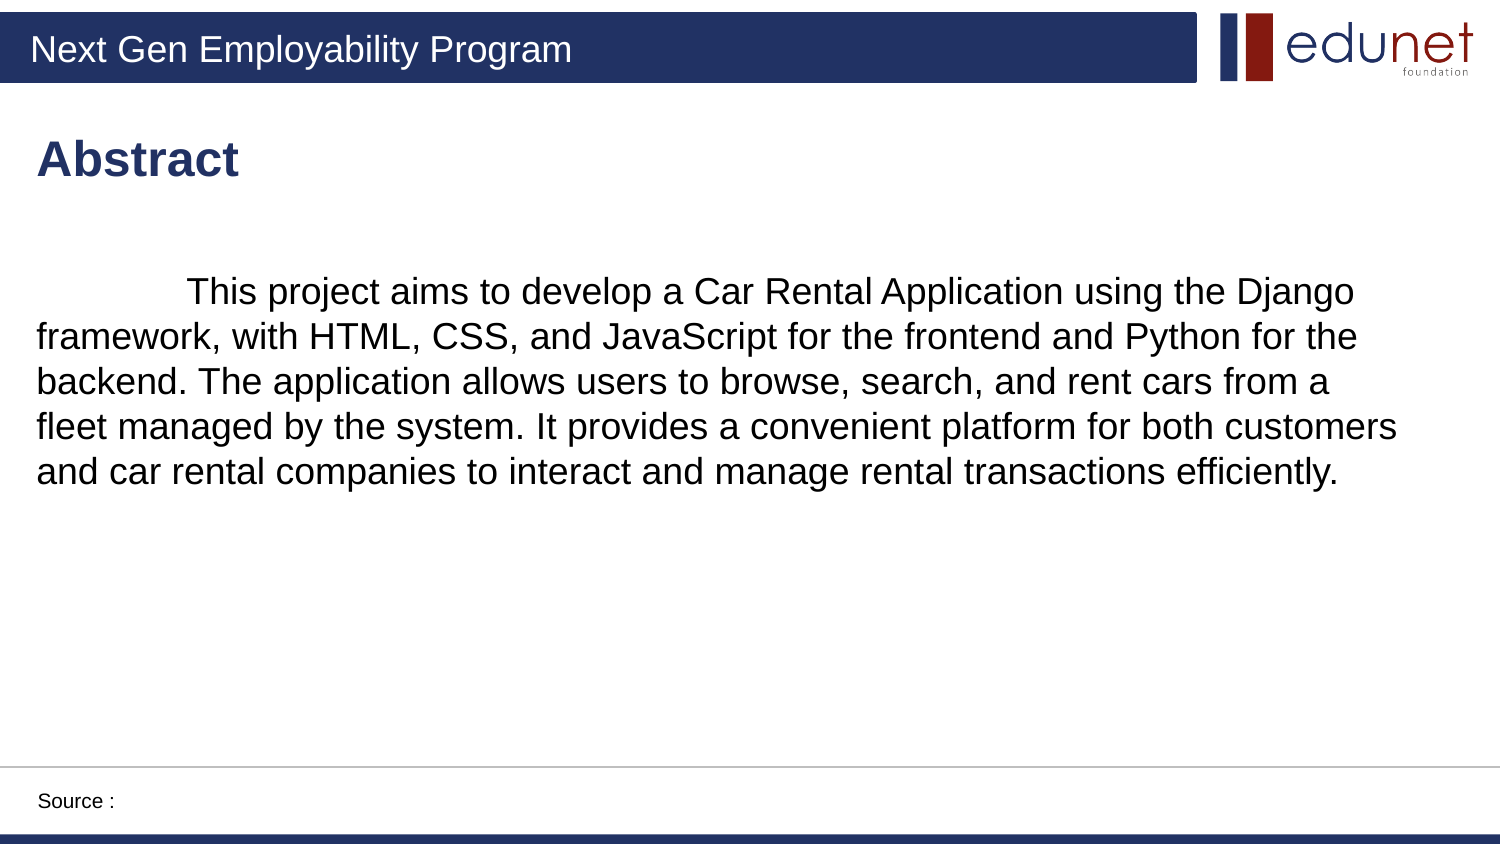

Abstract
	This project aims to develop a Car Rental Application using the Django framework, with HTML, CSS, and JavaScript for the frontend and Python for the backend. The application allows users to browse, search, and rent cars from a fleet managed by the system. It provides a convenient platform for both customers and car rental companies to interact and manage rental transactions efficiently.
Source :